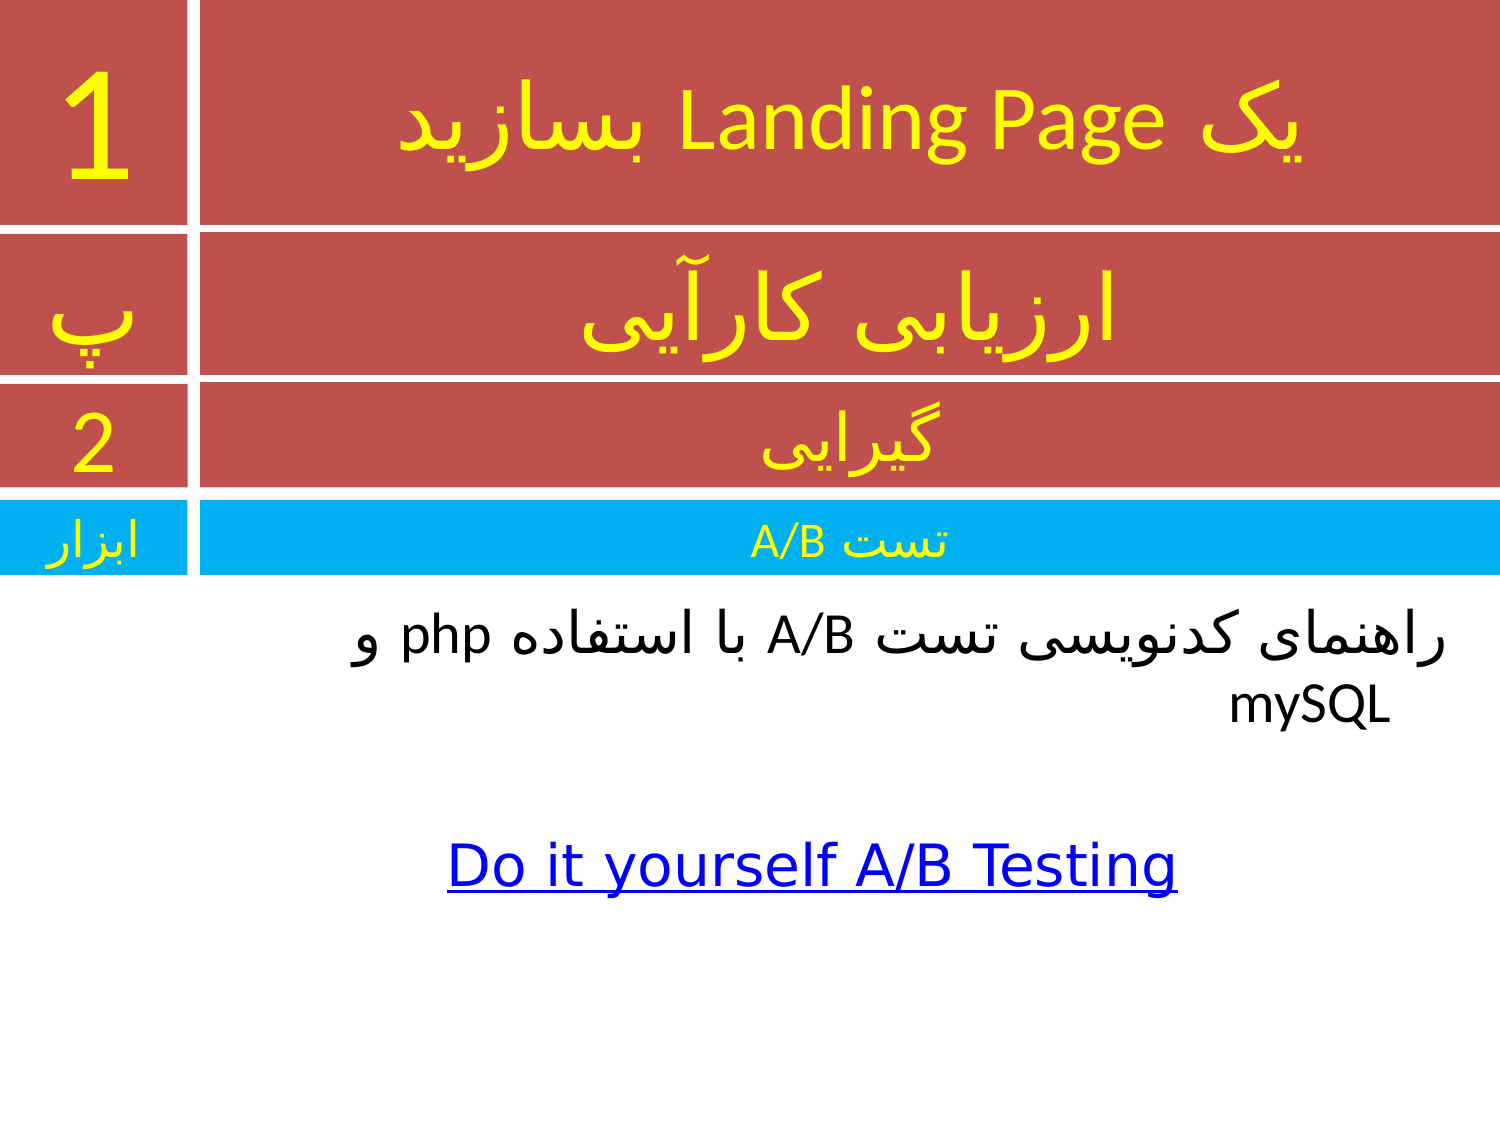

1
# یک Landing Page بسازید
ارزیابی کارآیی
پ
گیرایی
2
ابزار
تست A/B
راهنمای کدنویسی تست A/B با استفاده php و mySQL

Do it yourself A/B Testing